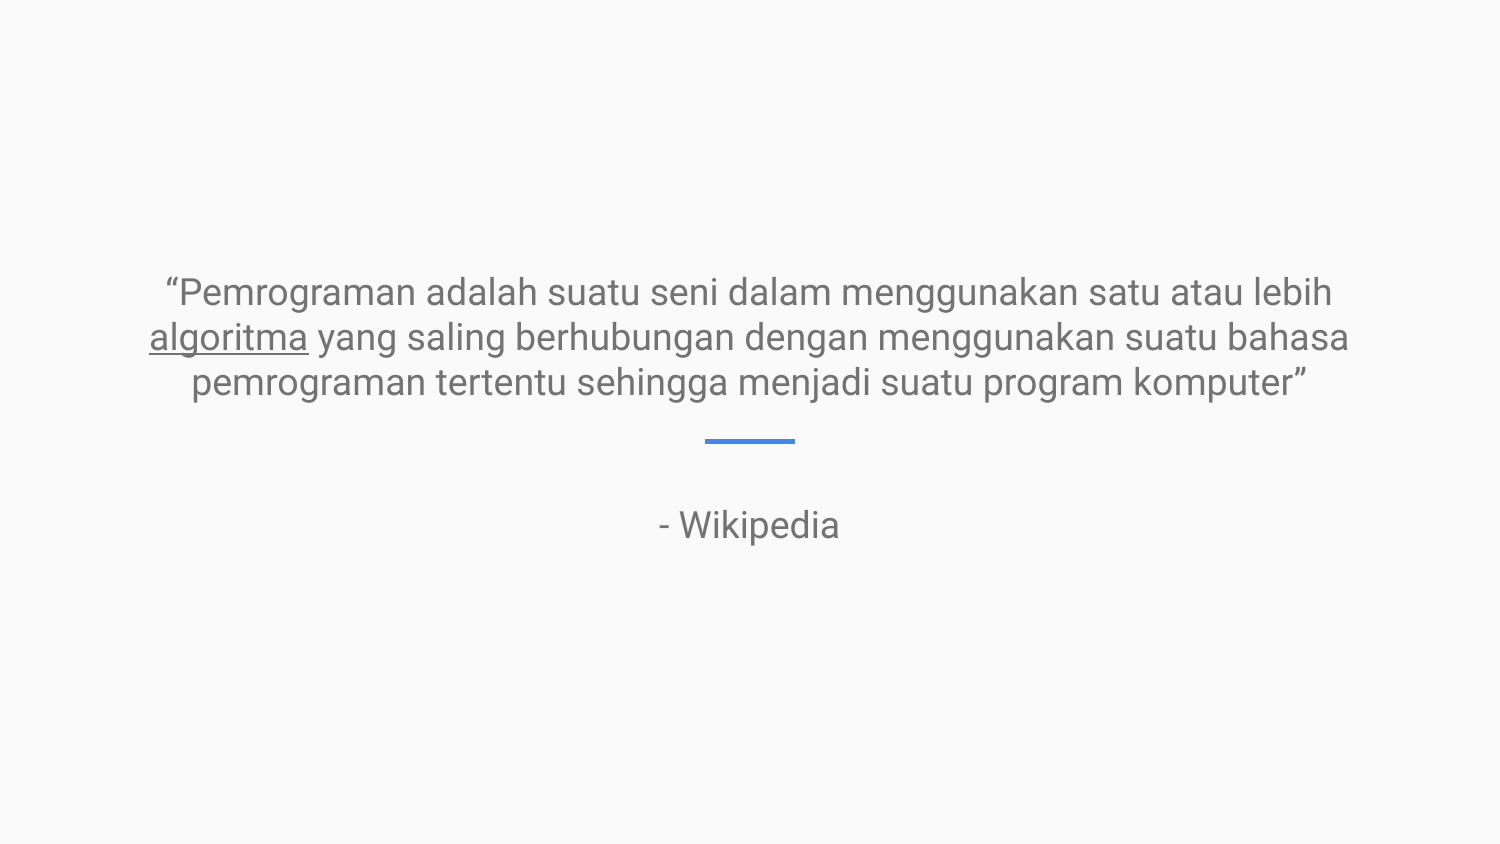

“Pemrograman adalah suatu seni dalam menggunakan satu atau lebih algoritma yang saling berhubungan dengan menggunakan suatu bahasa pemrograman tertentu sehingga menjadi suatu program komputer”
- Wikipedia